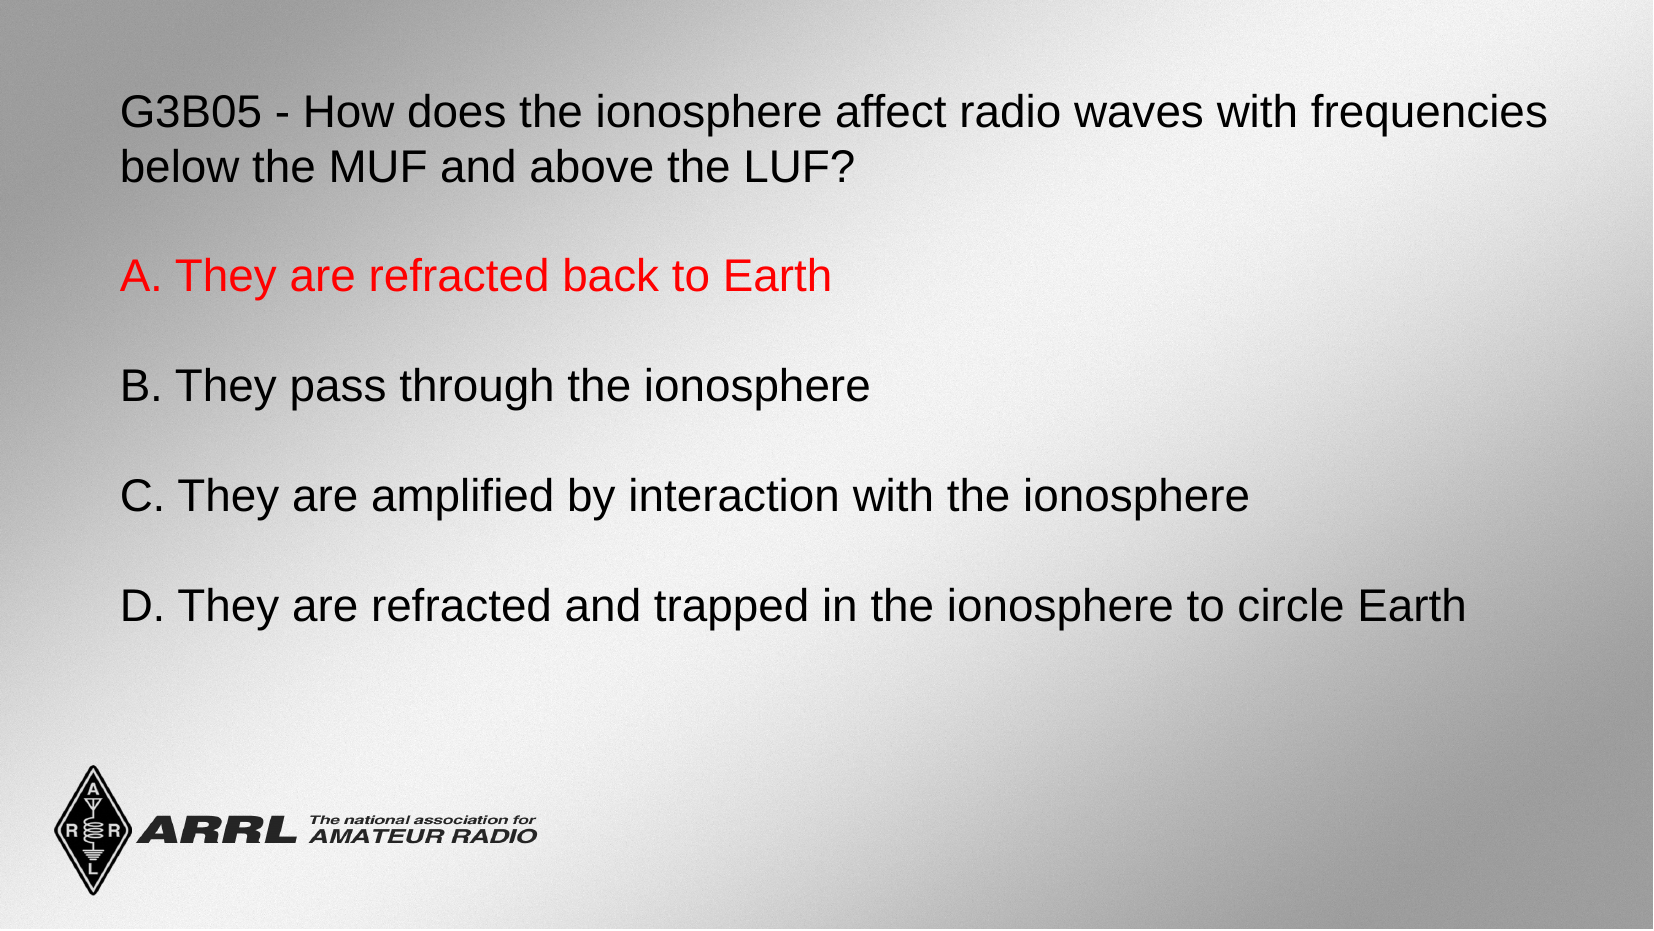

G3B05 - How does the ionosphere affect radio waves with frequencies below the MUF and above the LUF?

A. They are refracted back to Earth

B. They pass through the ionosphere

C. They are amplified by interaction with the ionosphere

D. They are refracted and trapped in the ionosphere to circle Earth